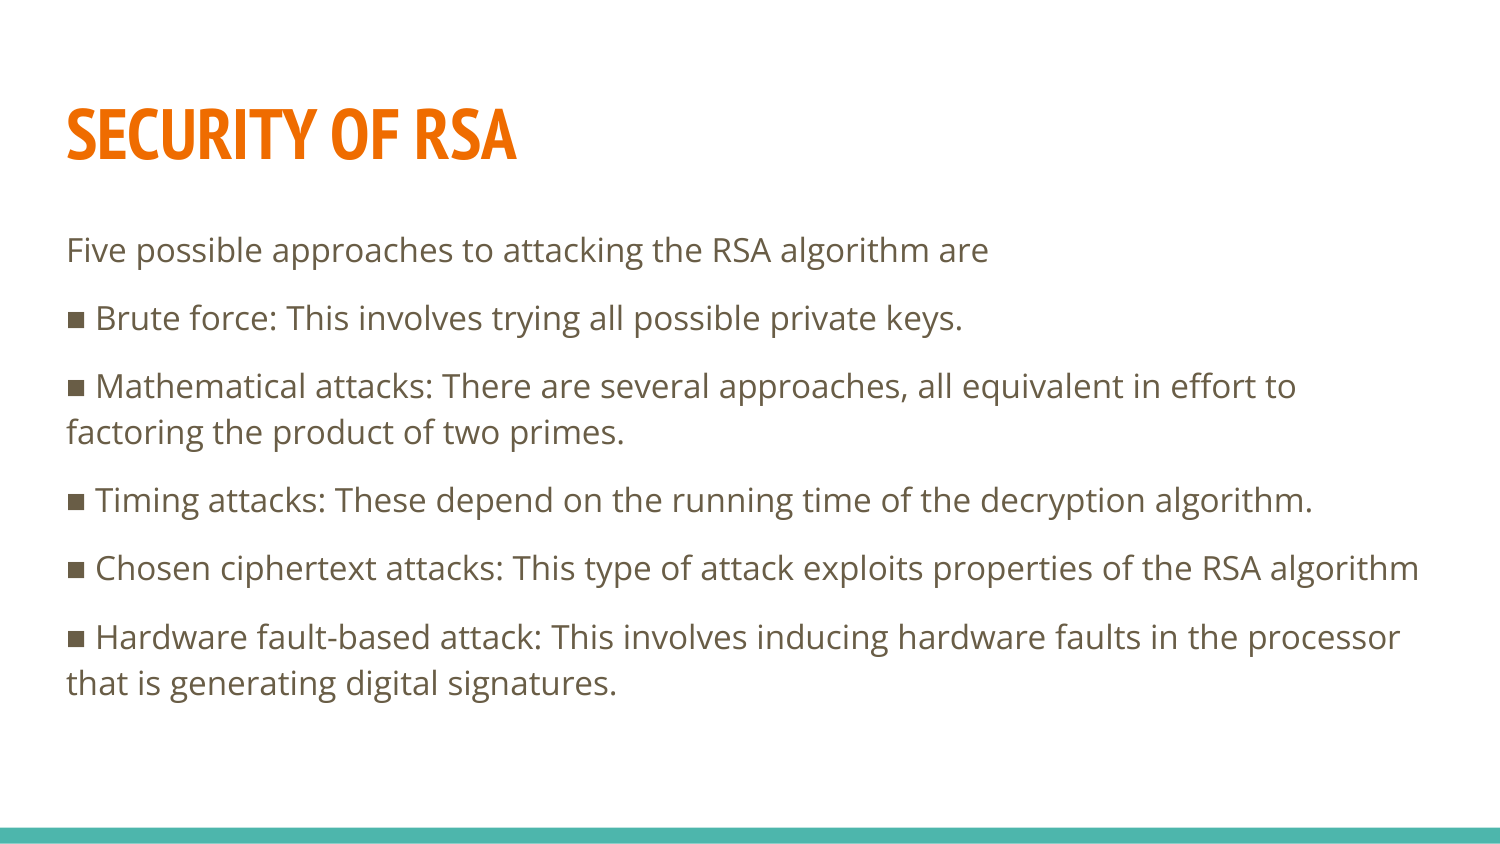

# SECURITY OF RSA
Five possible approaches to attacking the RSA algorithm are
■ Brute force: This involves trying all possible private keys.
■ Mathematical attacks: There are several approaches, all equivalent in effort to factoring the product of two primes.
■ Timing attacks: These depend on the running time of the decryption algorithm.
■ Chosen ciphertext attacks: This type of attack exploits properties of the RSA algorithm
■ Hardware fault-based attack: This involves inducing hardware faults in the processor that is generating digital signatures.